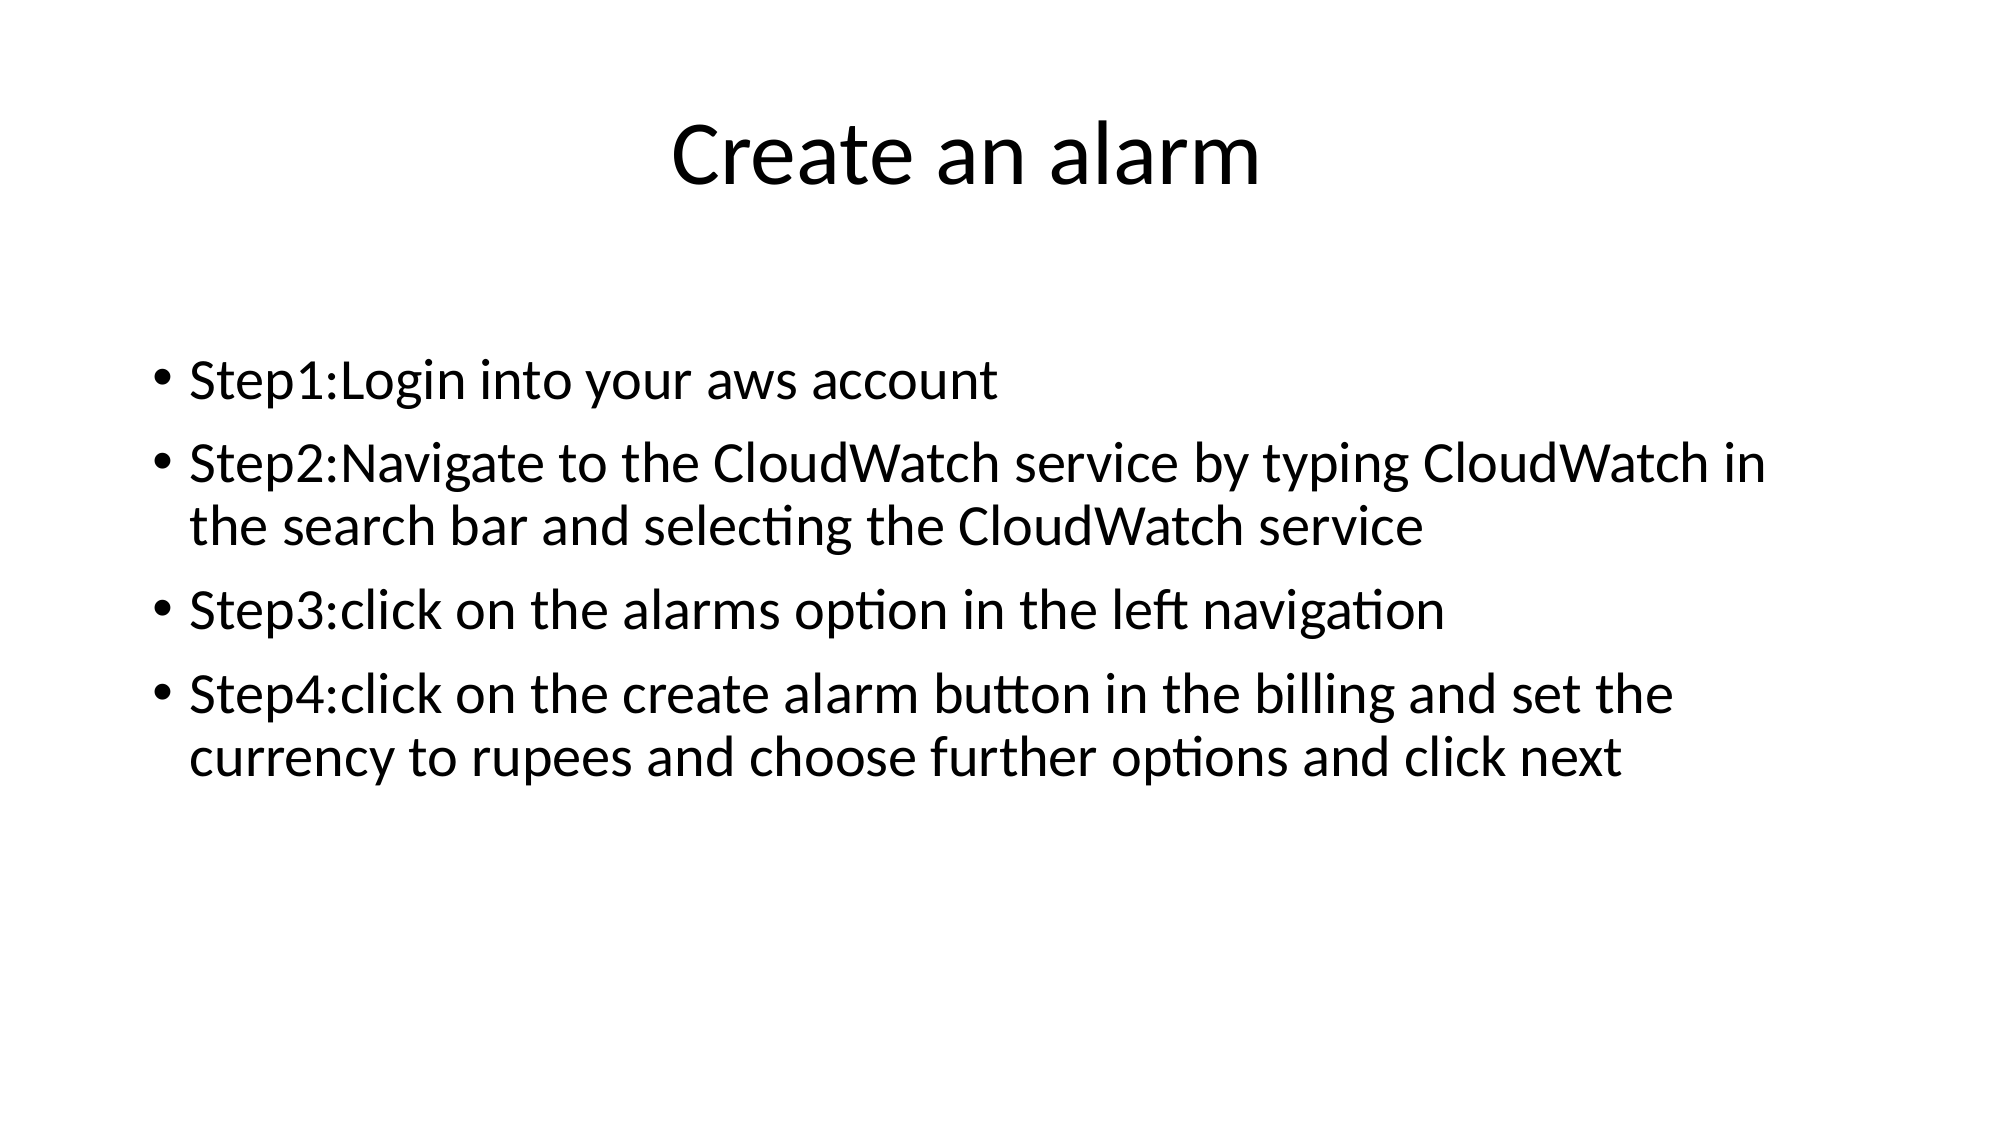

# Create an alarm

Step1:Login into your aws account
Step2:Navigate to the CloudWatch service by typing CloudWatch in the search bar and selecting the CloudWatch service
Step3:click on the alarms option in the left navigation
Step4:click on the create alarm button in the billing and set the currency to rupees and choose further options and click next